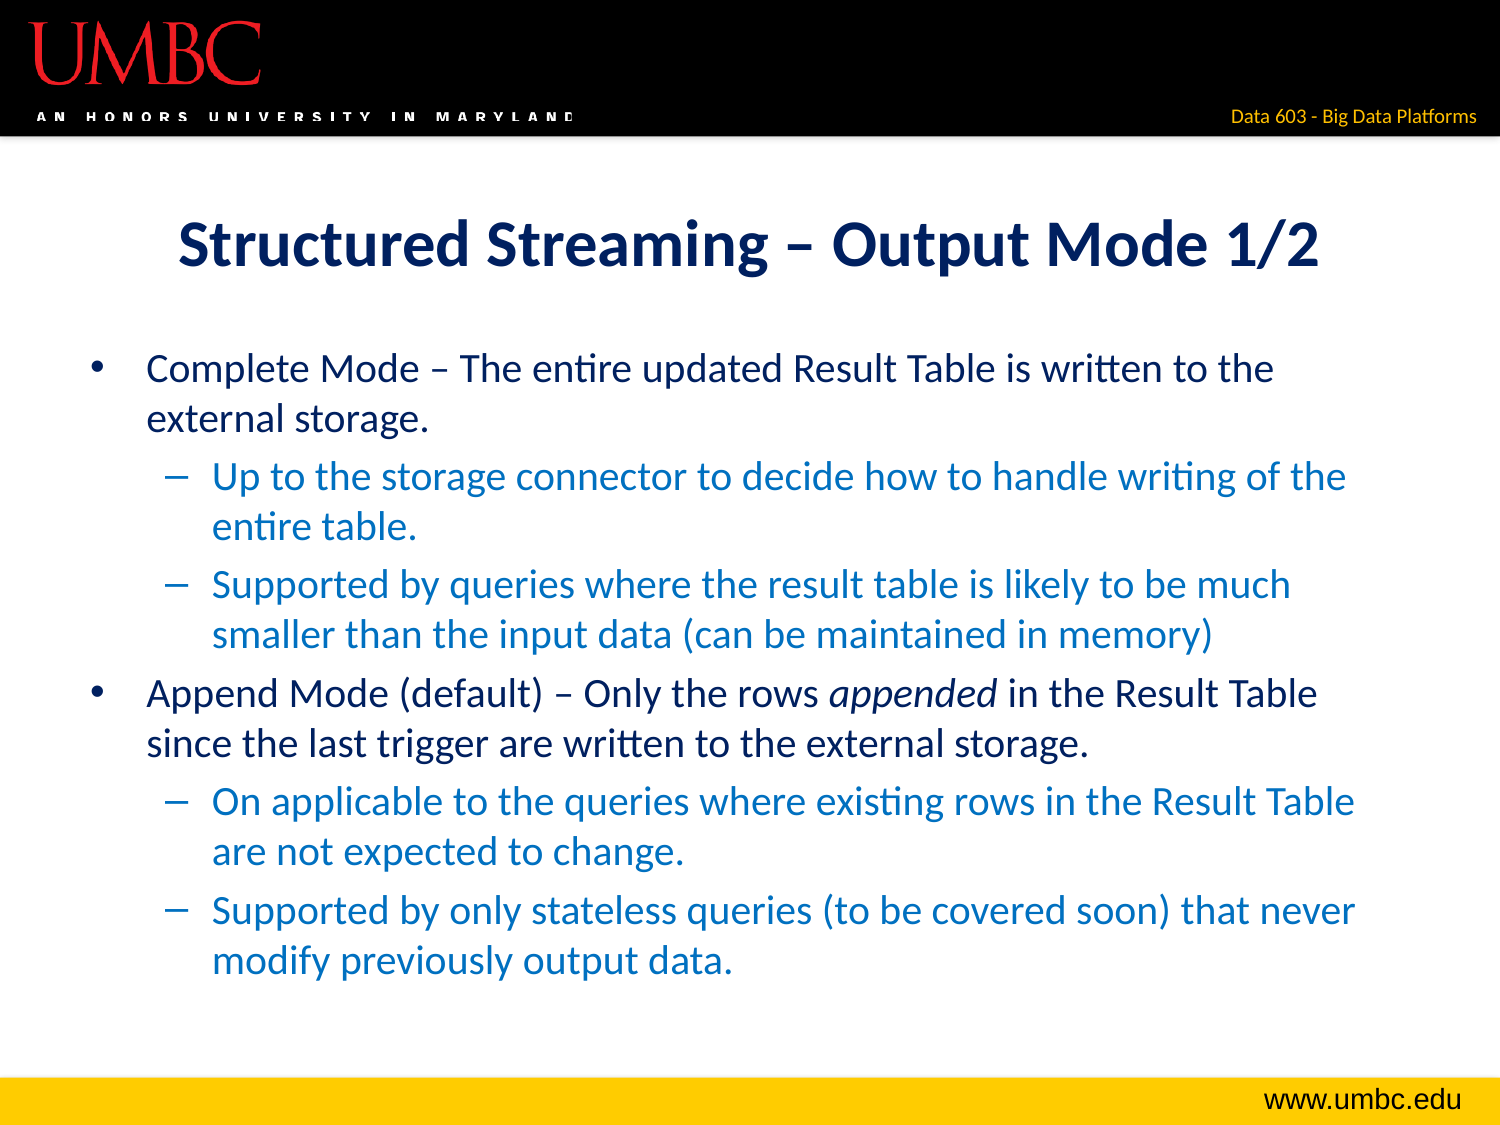

# Structured Streaming – Output Mode 1/2
Complete Mode – The entire updated Result Table is written to the external storage.
Up to the storage connector to decide how to handle writing of the entire table.
Supported by queries where the result table is likely to be much smaller than the input data (can be maintained in memory)
Append Mode (default) – Only the rows appended in the Result Table since the last trigger are written to the external storage.
On applicable to the queries where existing rows in the Result Table are not expected to change.
Supported by only stateless queries (to be covered soon) that never modify previously output data.